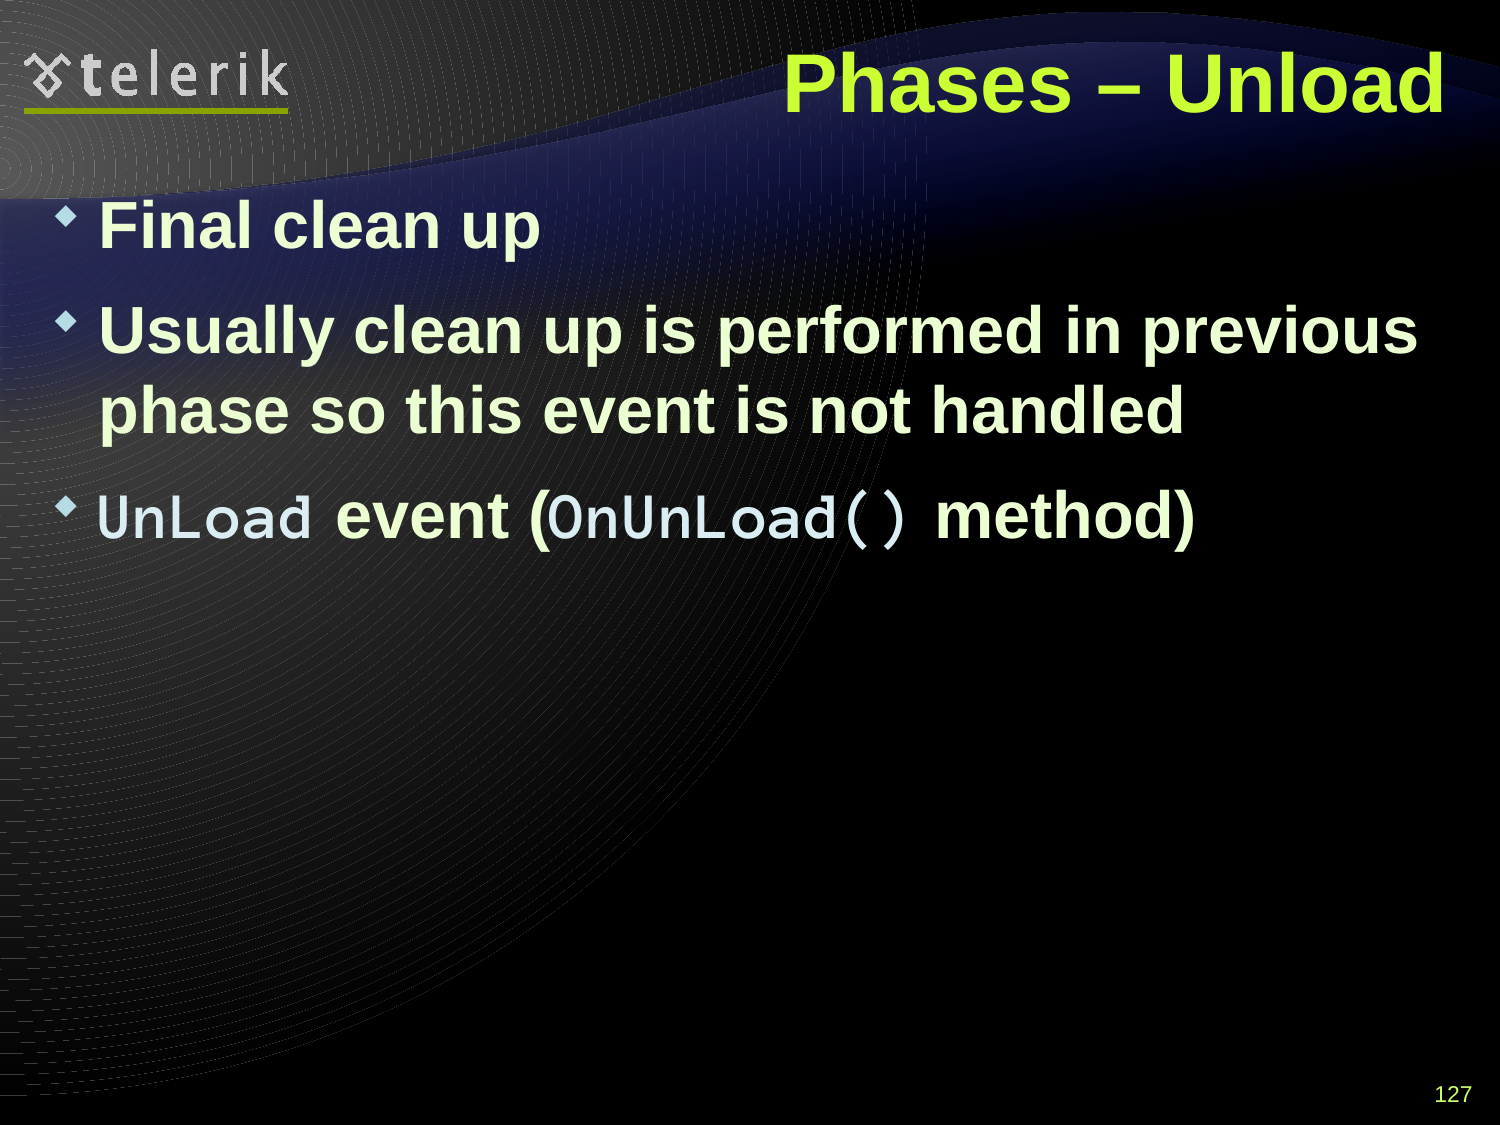

# Phases – Unload
Final clean up
Usually clean up is performed in previous phase so this event is not handled
UnLoad event (OnUnLoad() method)

127